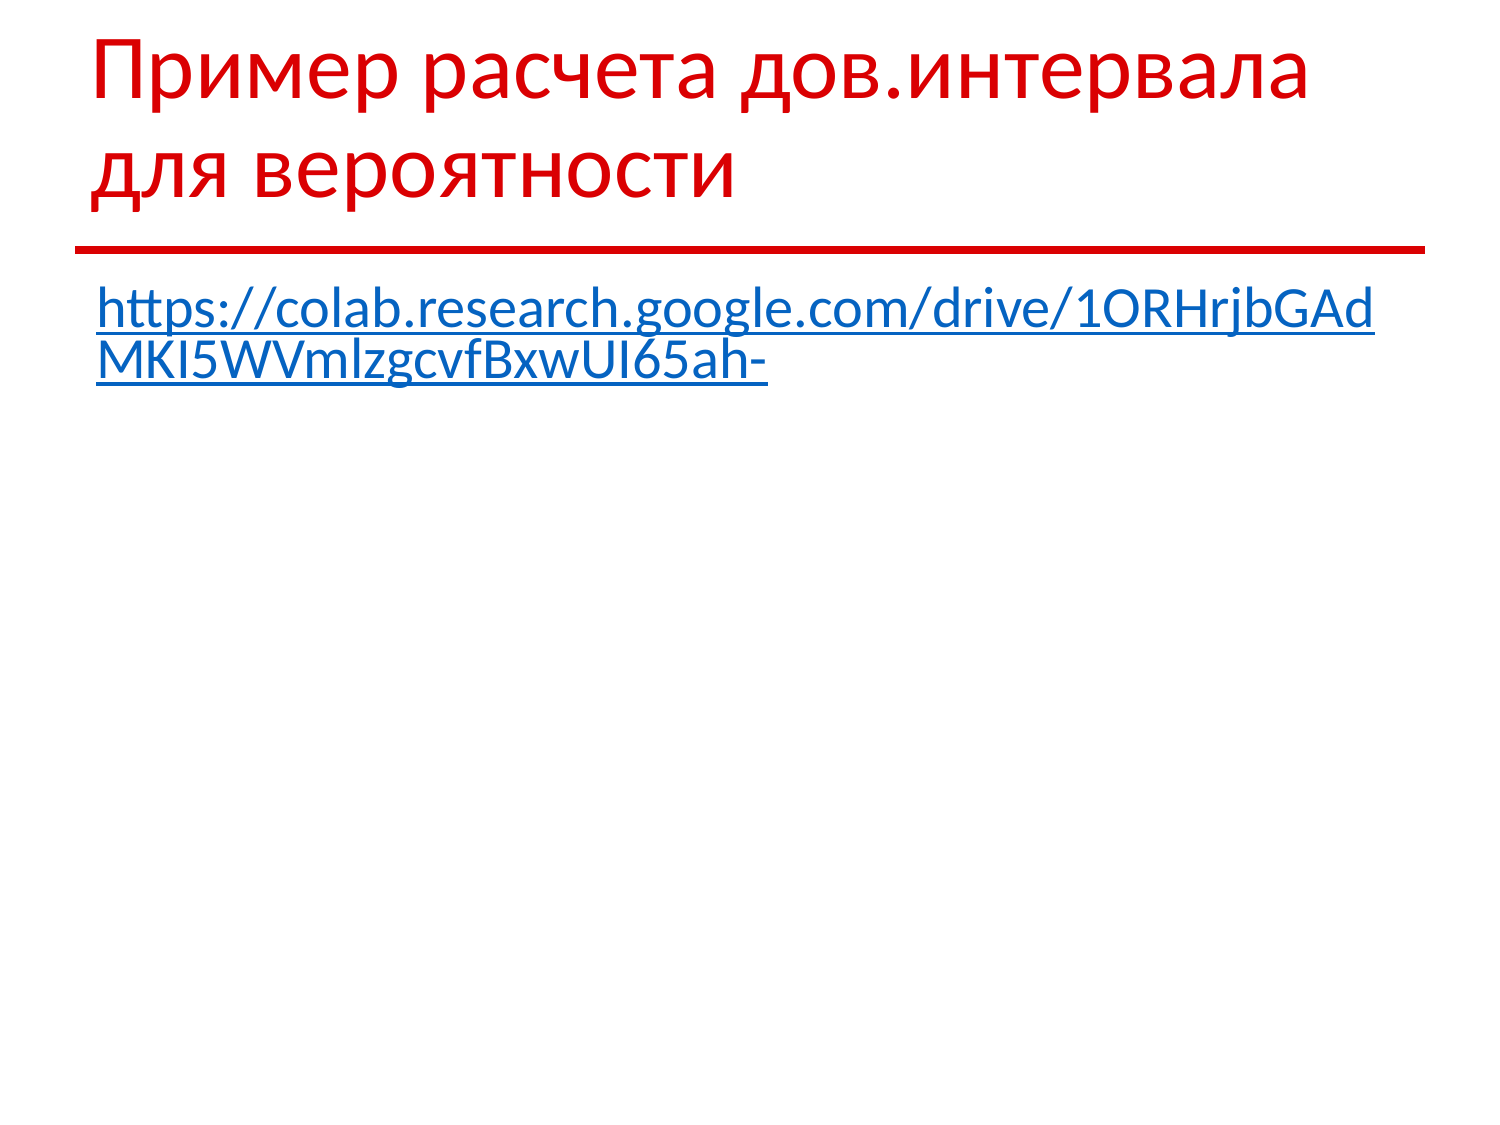

# Пример расчета дов.интервала для вероятности
https://colab.research.google.com/drive/1ORHrjbGAdMKI5WVmlzgcvfBxwUI65ah-